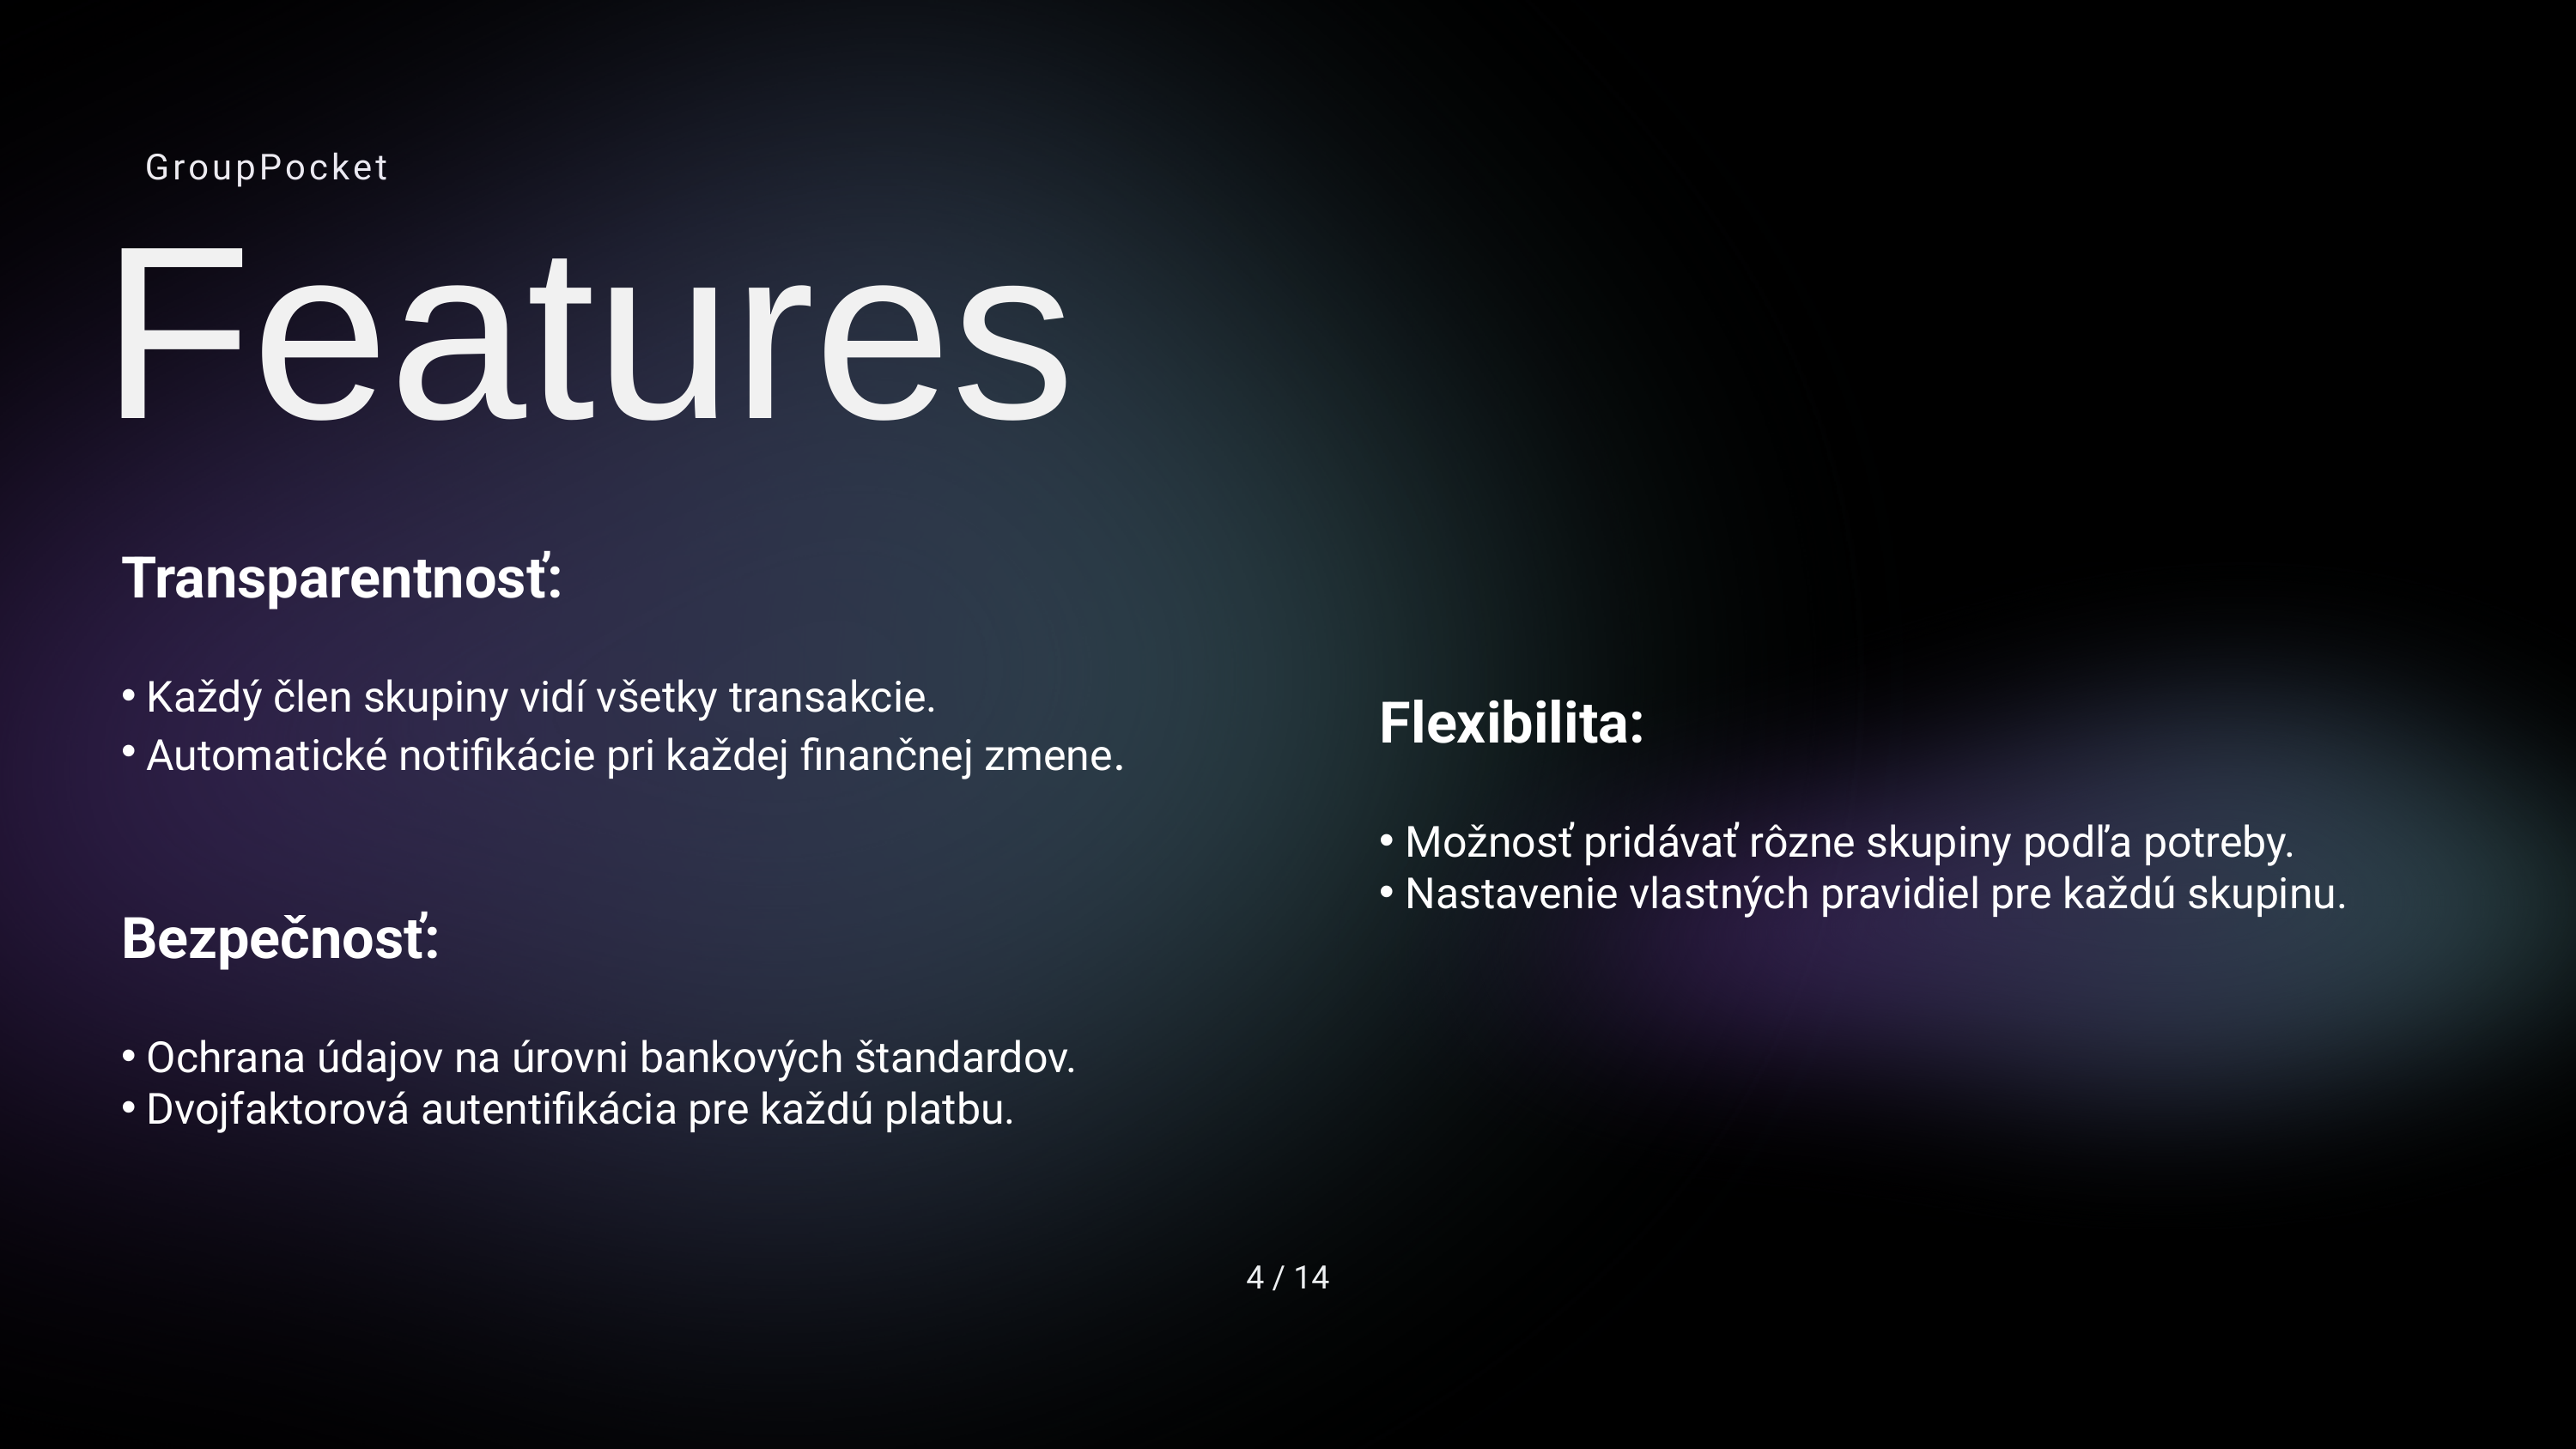

GroupPocket
Features
Transparentnosť:

 Každý člen skupiny vidí všetky transakcie.
 Automatické notifikácie pri každej finančnej zmene.

Bezpečnosť:

 Ochrana údajov na úrovni bankových štandardov.
 Dvojfaktorová autentifikácia pre každú platbu.
Flexibilita:

 Možnosť pridávať rôzne skupiny podľa potreby.
 Nastavenie vlastných pravidiel pre každú skupinu.

4 / 14